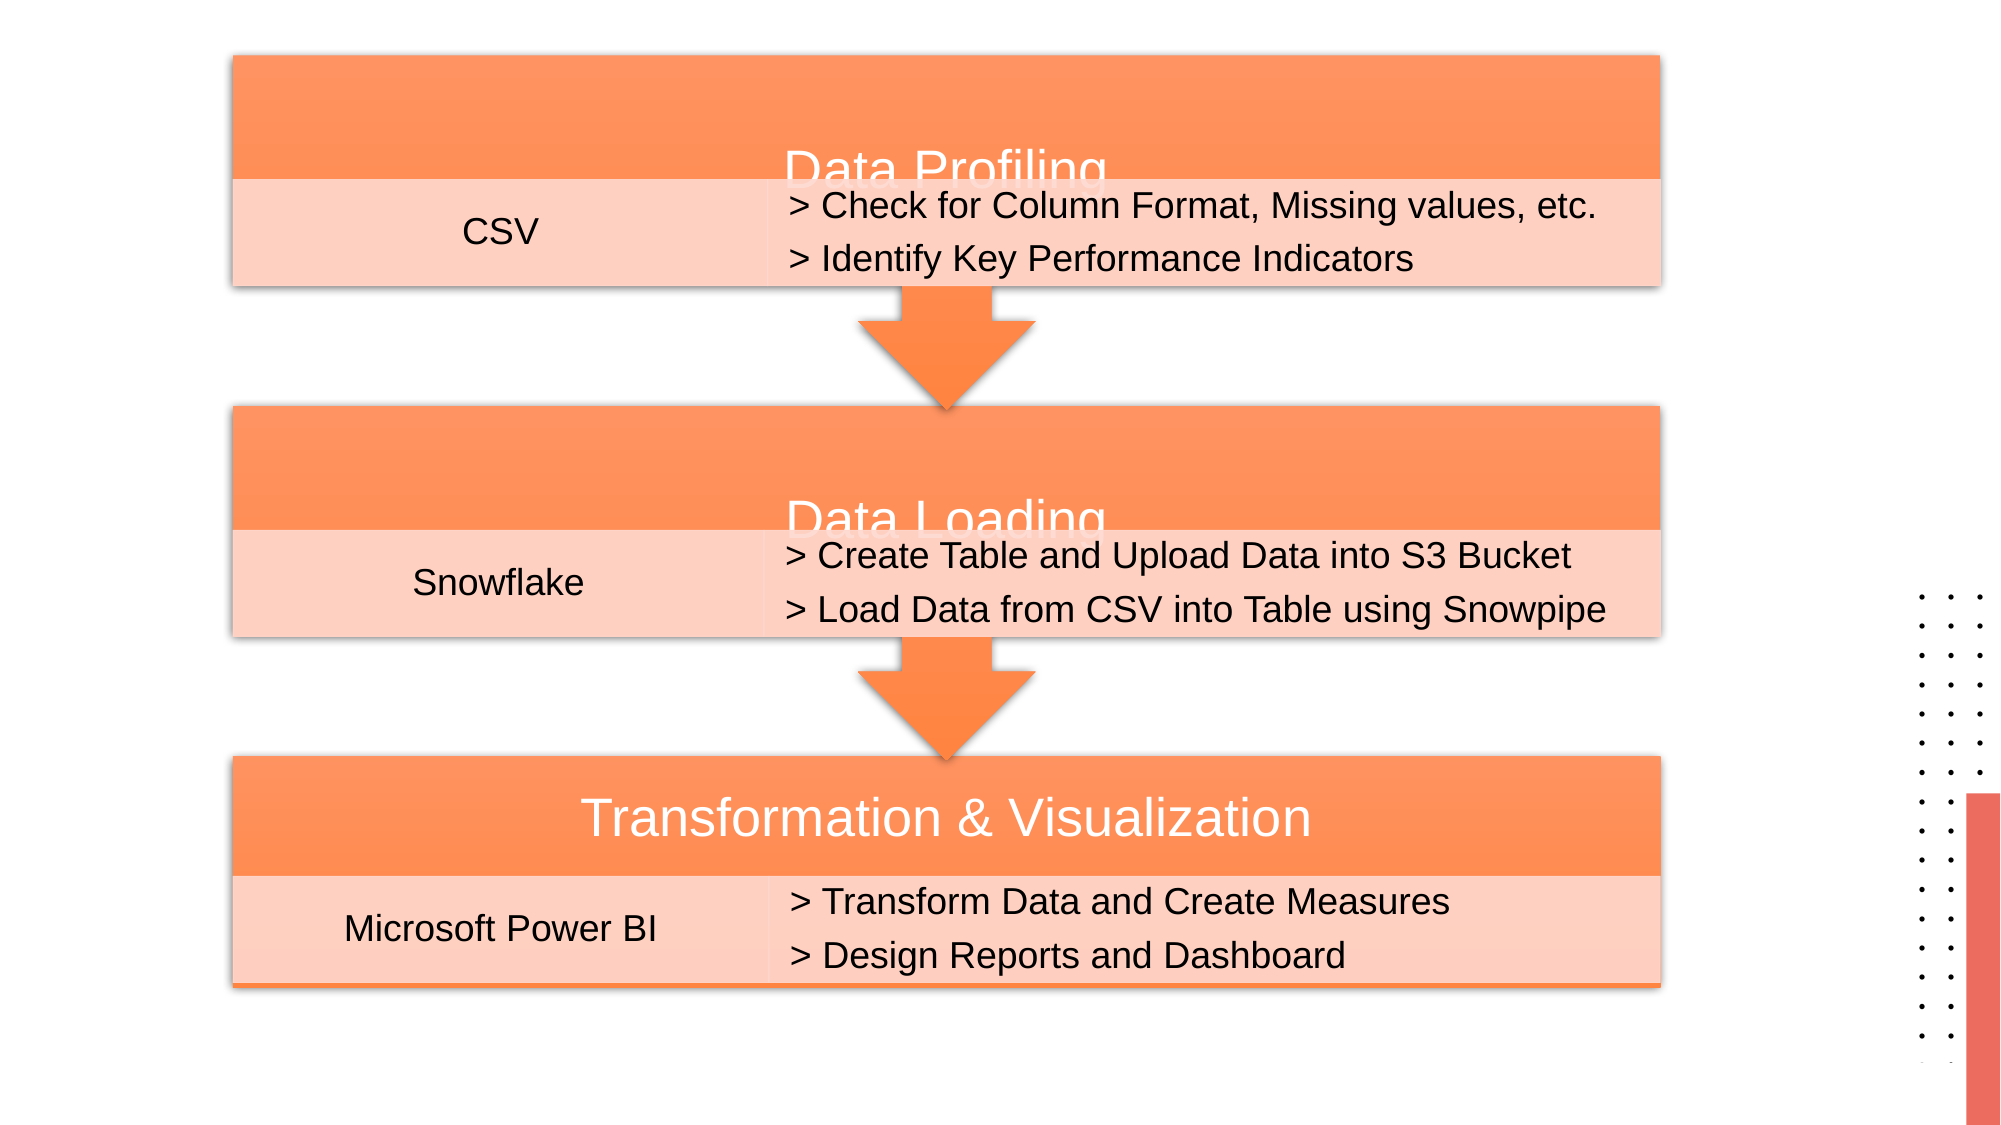

Transformation & Visualization
Microsoft Power BI
> Transform Data and Create Measures
> Design Reports and Dashboard
Data Loading
Snowflake
> Create Table and Upload Data into S3 Bucket
> Load Data from CSV into Table using Snowpipe
Data Profiling
CSV
> Check for Column Format, Missing values, etc.
> Identify Key Performance Indicators